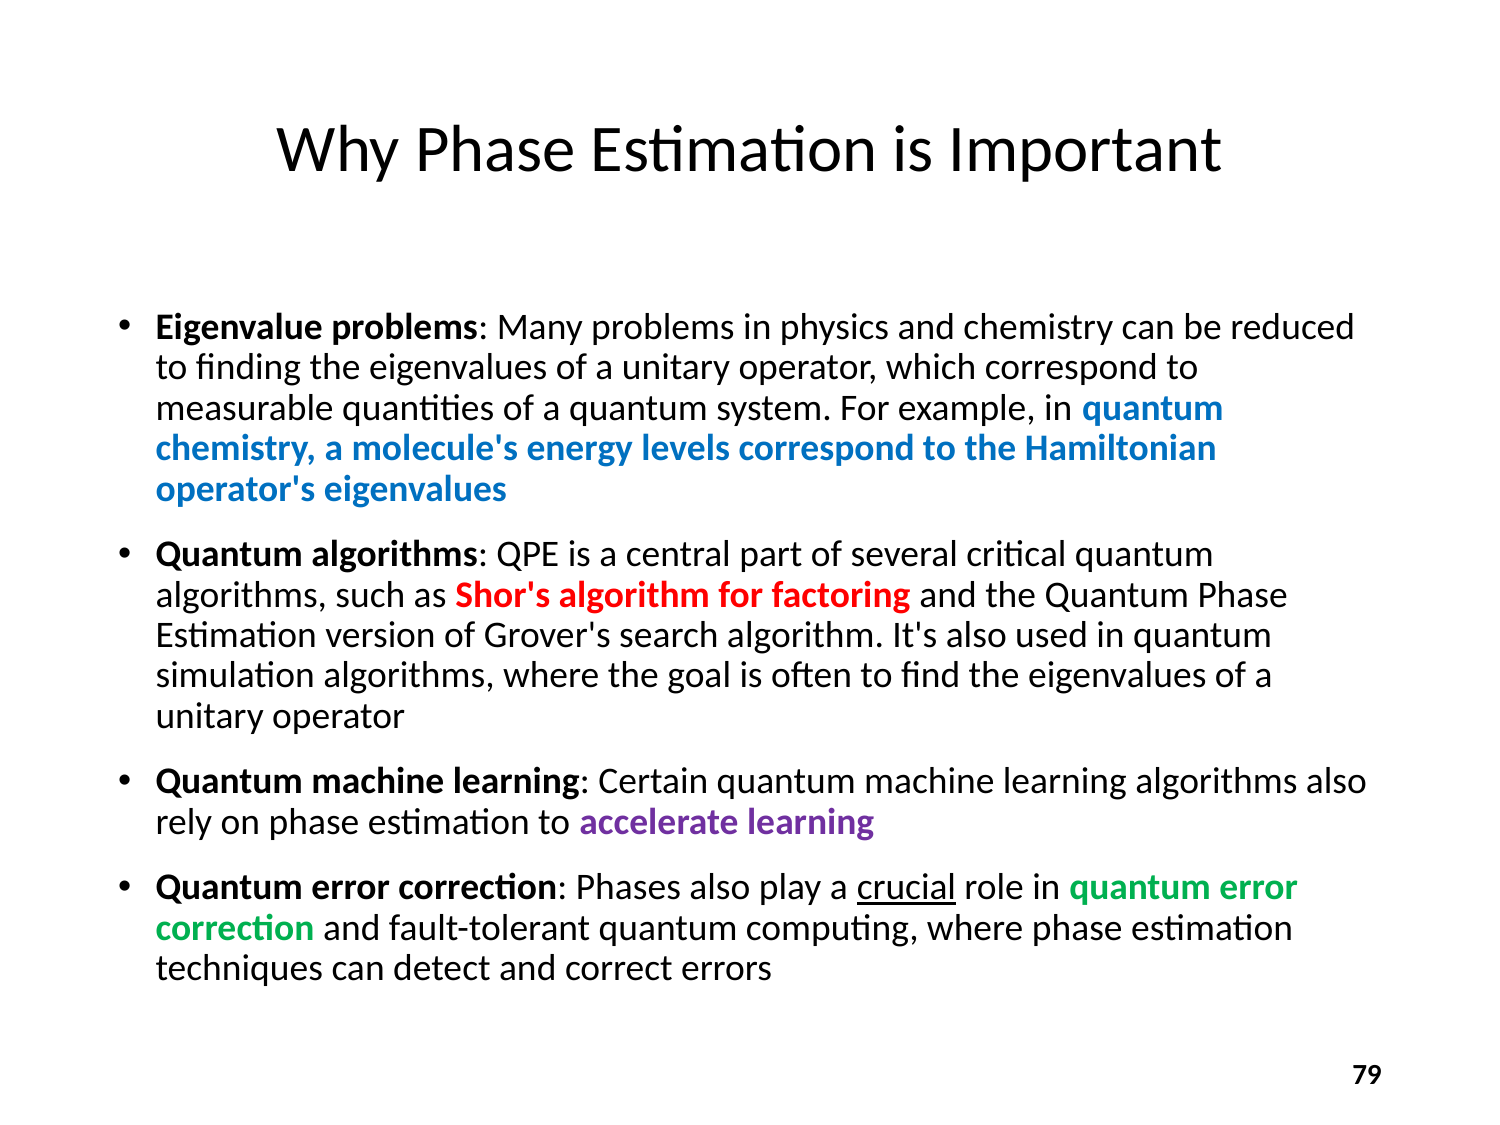

# Why Phase Estimation is Important
Eigenvalue problems: Many problems in physics and chemistry can be reduced to finding the eigenvalues of a unitary operator, which correspond to measurable quantities of a quantum system. For example, in quantum chemistry, a molecule's energy levels correspond to the Hamiltonian operator's eigenvalues
Quantum algorithms: QPE is a central part of several critical quantum algorithms, such as Shor's algorithm for factoring and the Quantum Phase Estimation version of Grover's search algorithm. It's also used in quantum simulation algorithms, where the goal is often to find the eigenvalues of a unitary operator
Quantum machine learning: Certain quantum machine learning algorithms also rely on phase estimation to accelerate learning
Quantum error correction: Phases also play a crucial role in quantum error correction and fault-tolerant quantum computing, where phase estimation techniques can detect and correct errors

79